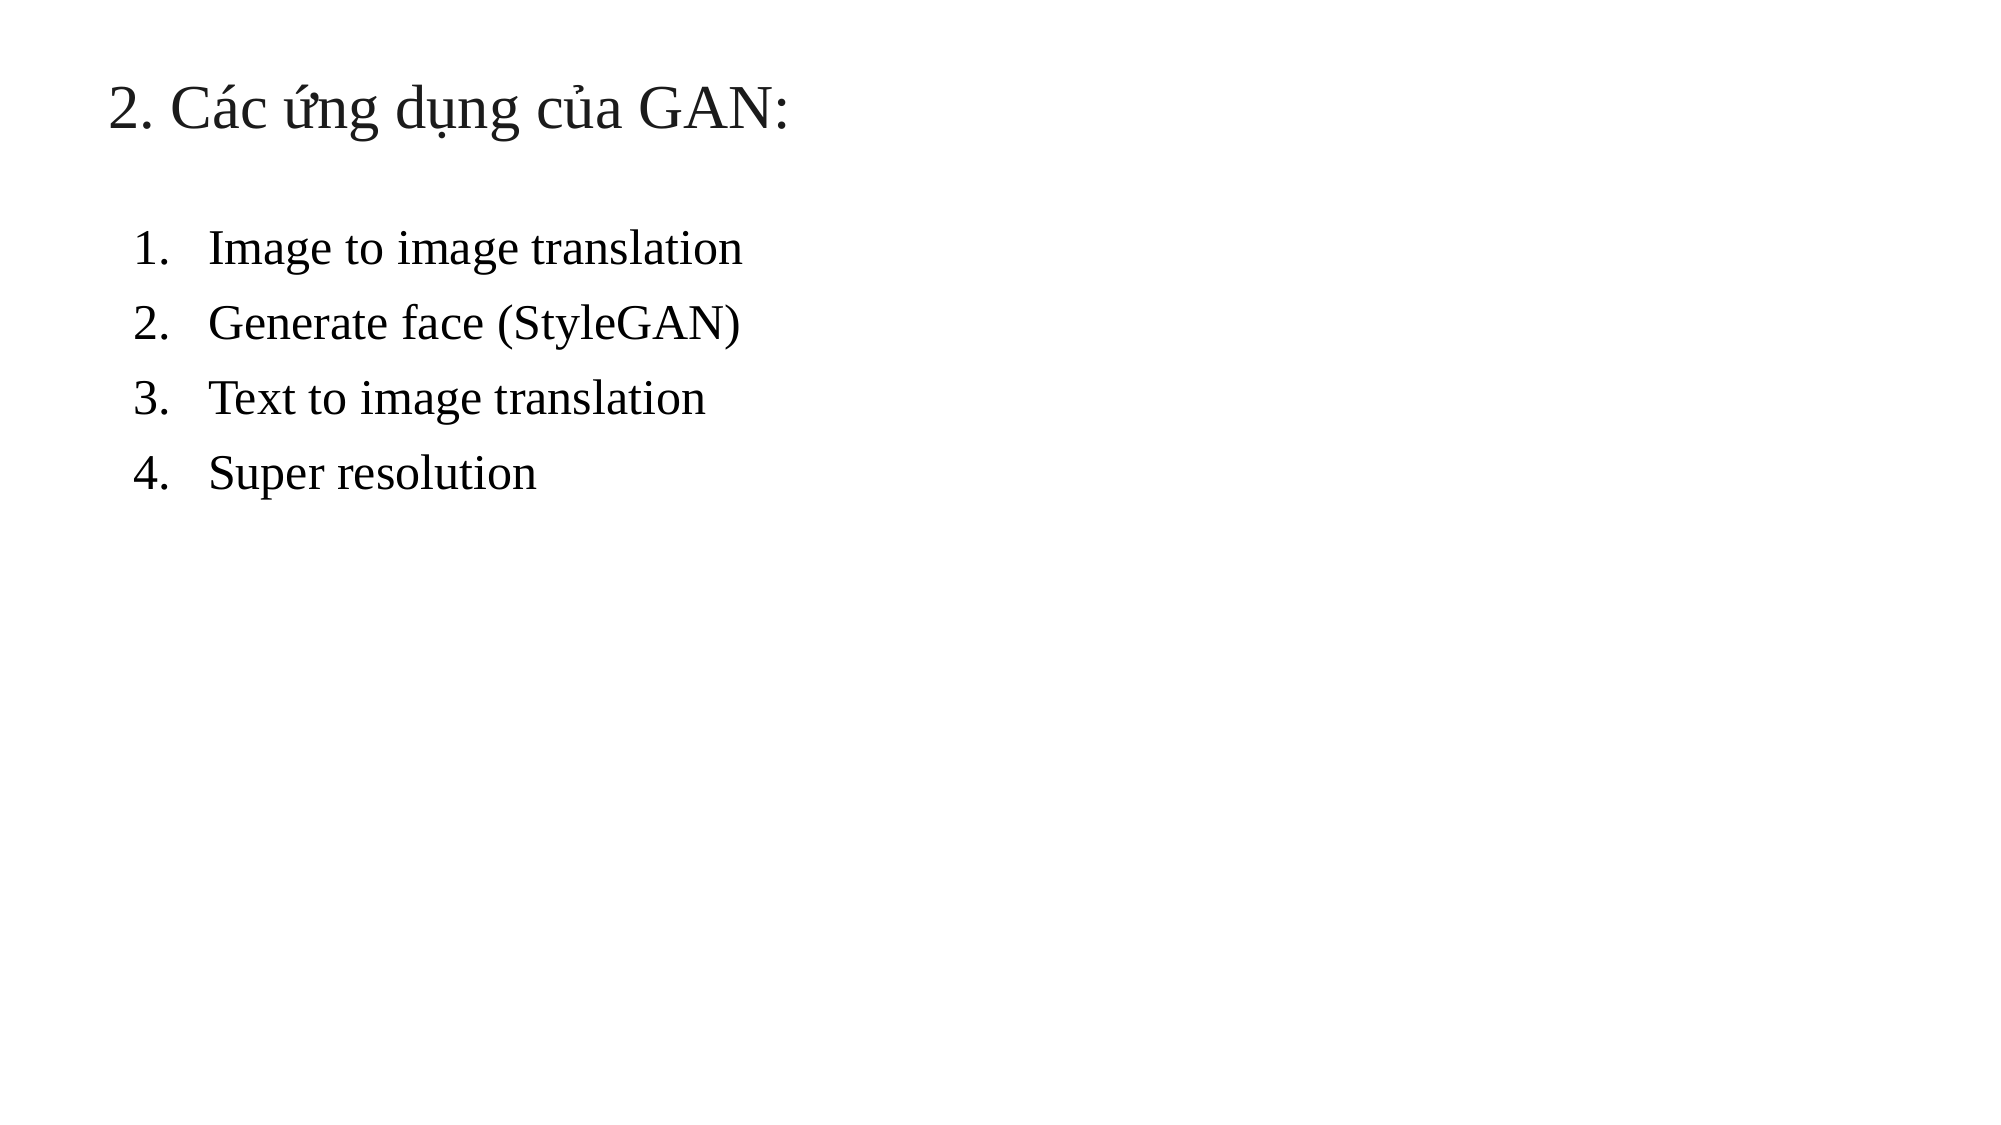

2. Các ứng dụng của GAN:
Image to image translation
Generate face (StyleGAN)
Text to image translation
Super resolution